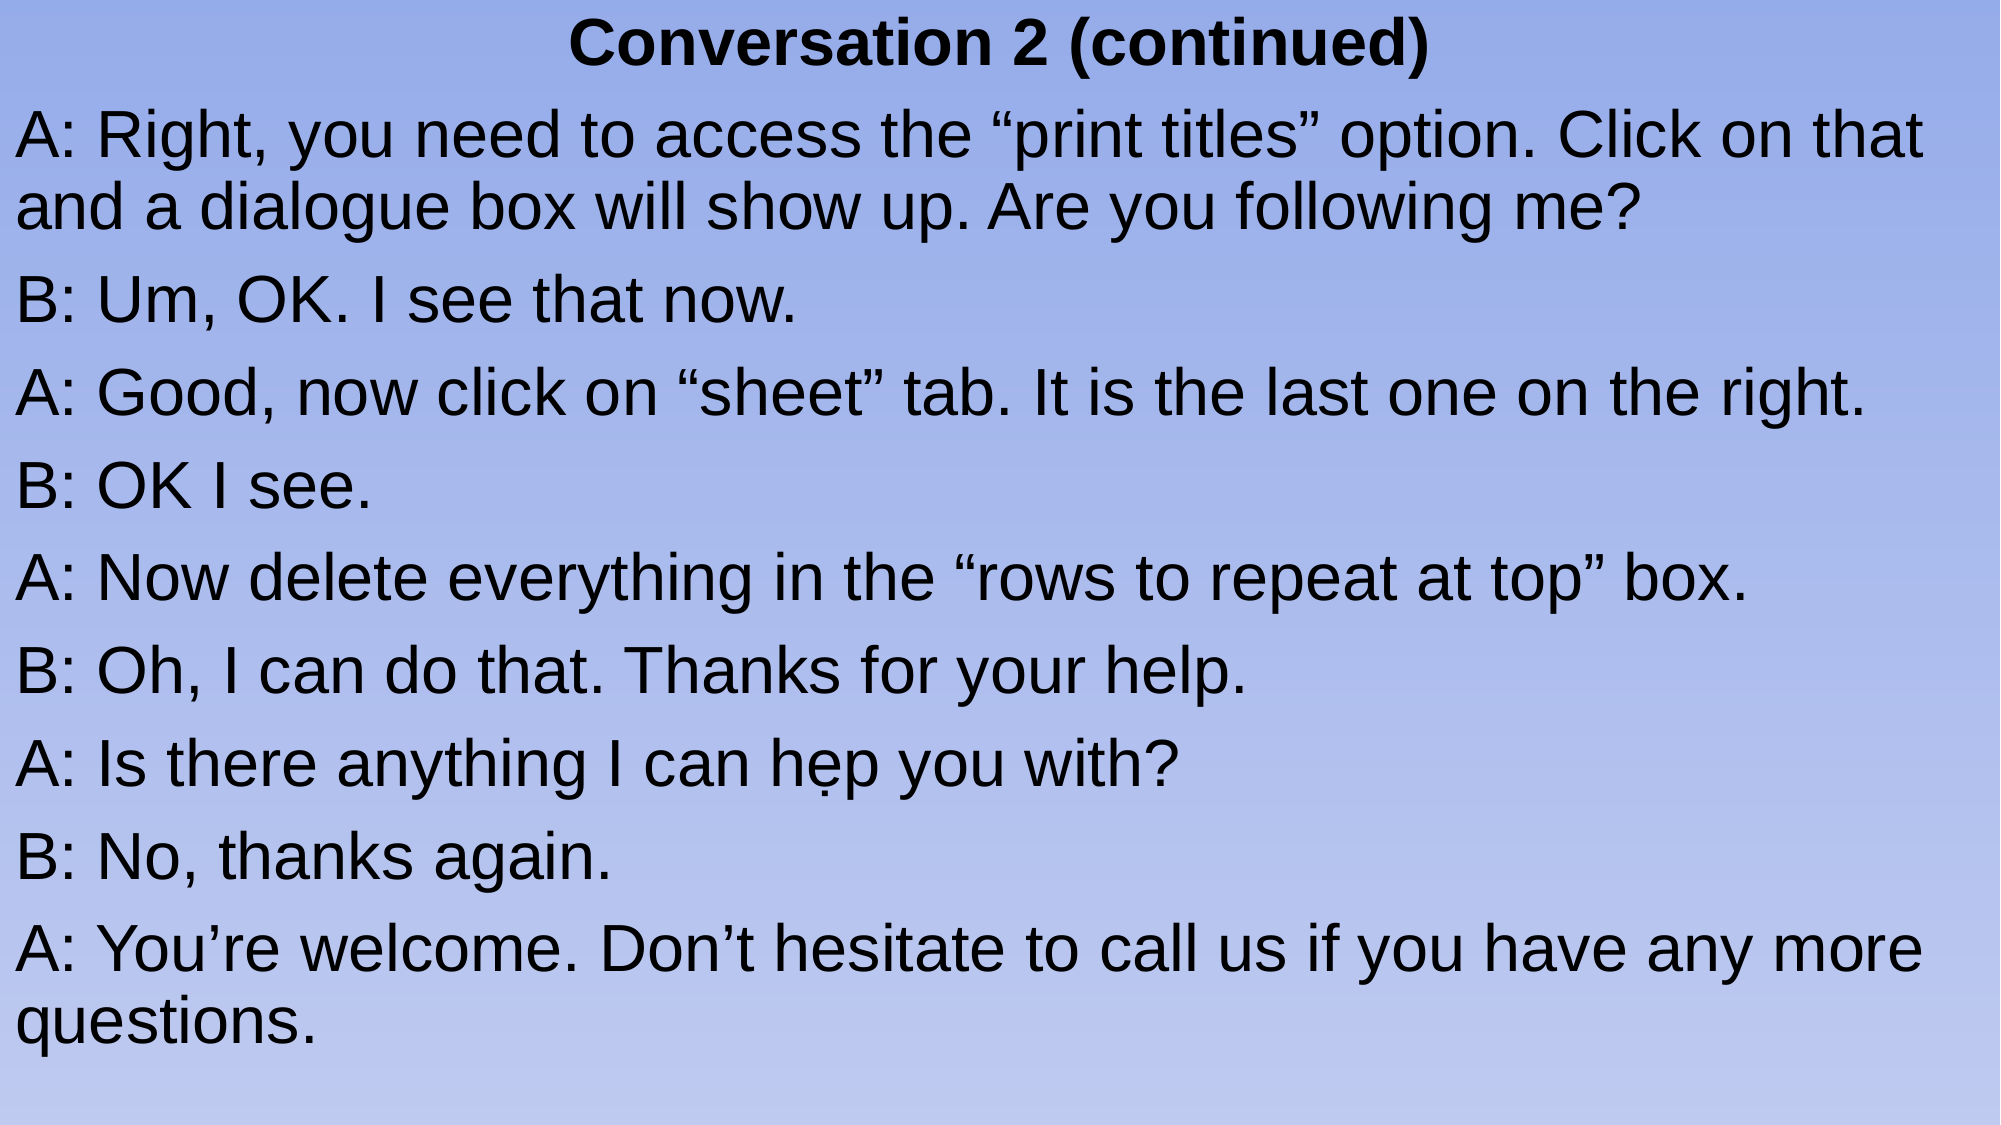

Conversation 2 (continued)
A: Right, you need to access the “print titles” option. Click on that and a dialogue box will show up. Are you following me?
B: Um, OK. I see that now.
A: Good, now click on “sheet” tab. It is the last one on the right.
B: OK I see.
A: Now delete everything in the “rows to repeat at top” box.
B: Oh, I can do that. Thanks for your help.
A: Is there anything I can hẹp you with?
B: No, thanks again.
A: You’re welcome. Don’t hesitate to call us if you have any more questions.